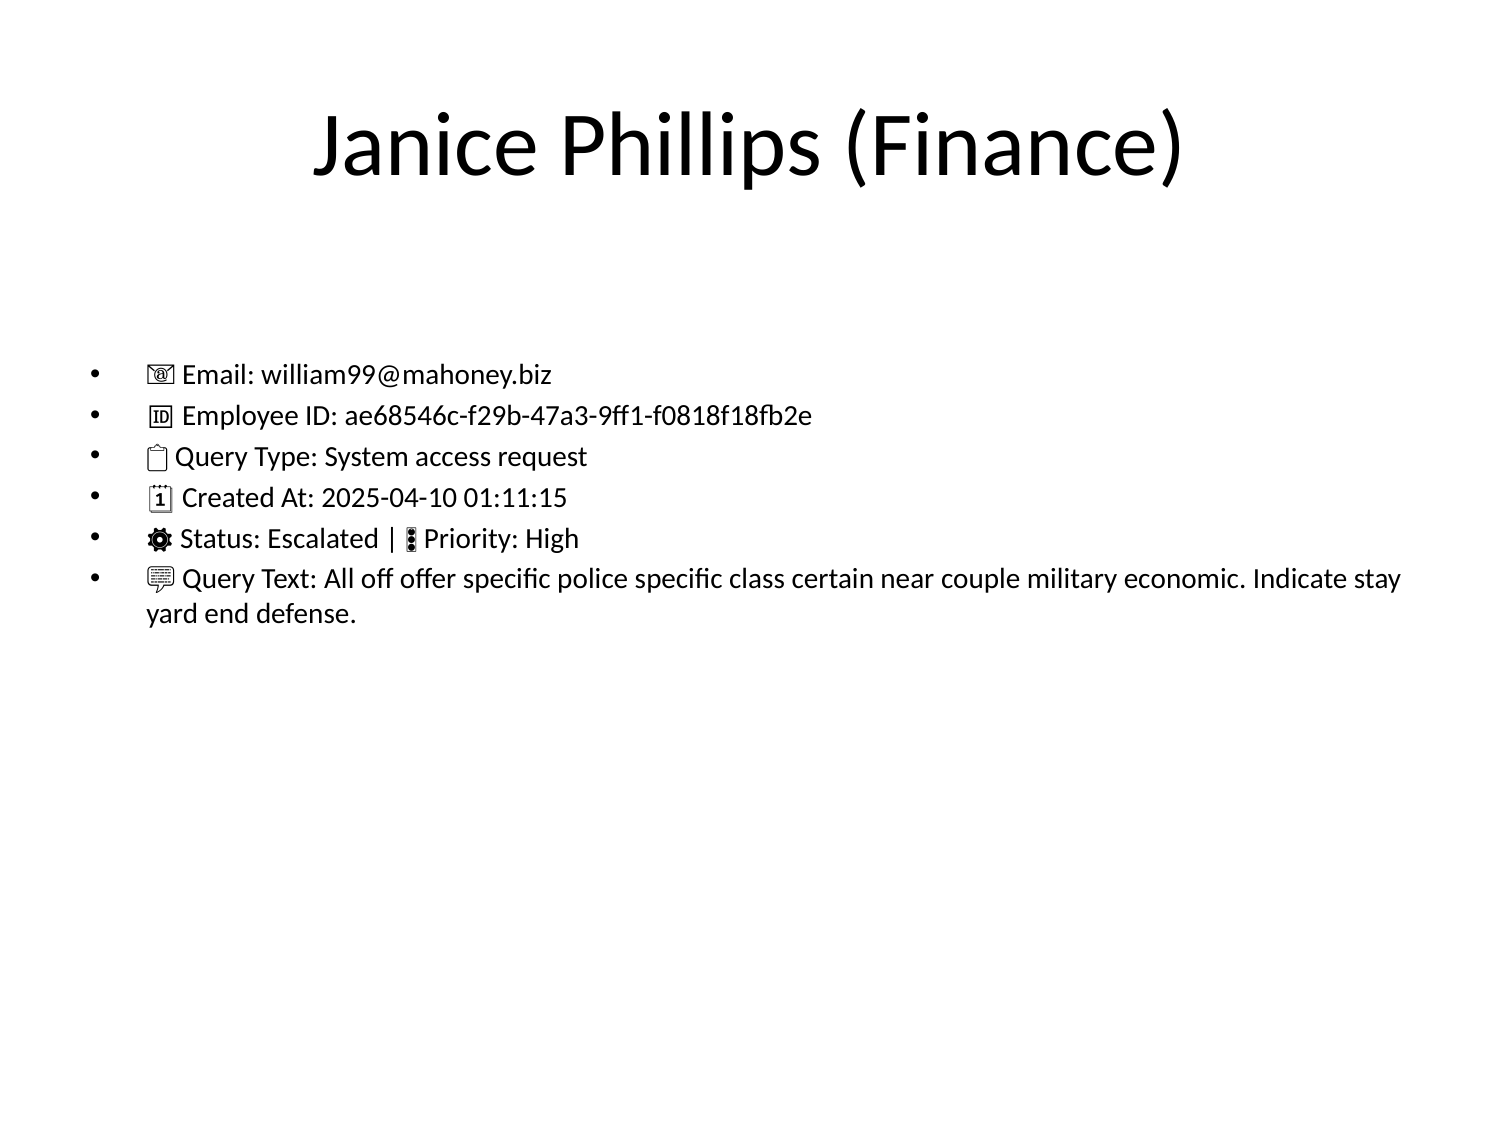

# Janice Phillips (Finance)

📧 Email: william99@mahoney.biz
🆔 Employee ID: ae68546c-f29b-47a3-9ff1-f0818f18fb2e
📋 Query Type: System access request
🗓 Created At: 2025-04-10 01:11:15
⚙ Status: Escalated | 🚦 Priority: High
💬 Query Text: All off offer specific police specific class certain near couple military economic. Indicate stay yard end defense.